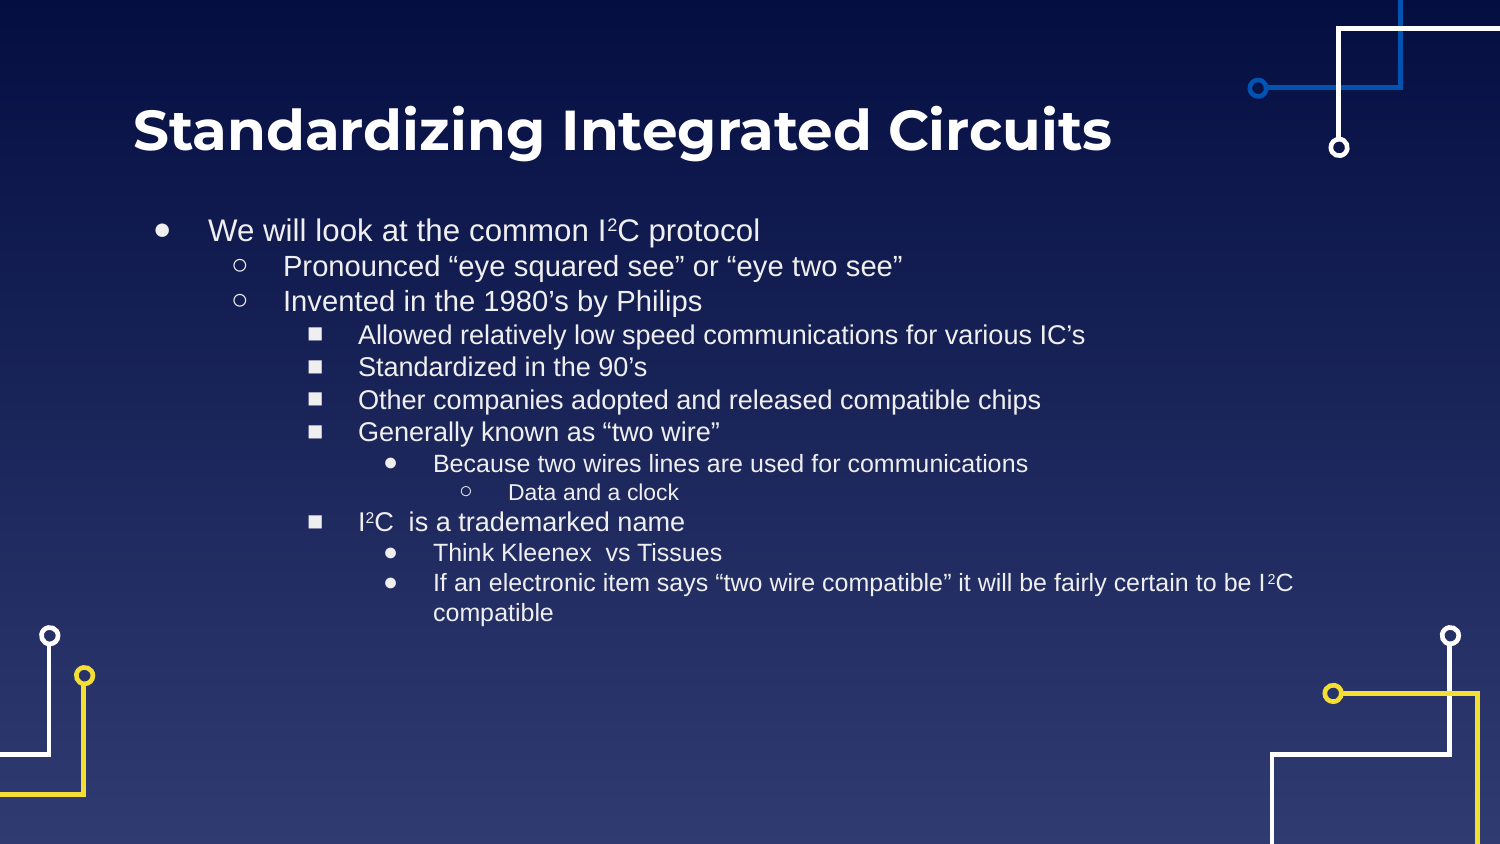

# Standardizing Integrated Circuits
We will look at the common I2C protocol
Pronounced “eye squared see” or “eye two see”
Invented in the 1980’s by Philips
Allowed relatively low speed communications for various IC’s
Standardized in the 90’s
Other companies adopted and released compatible chips
Generally known as “two wire”
Because two wires lines are used for communications
Data and a clock
I2C  is a trademarked name
Think Kleenex  vs Tissues
If an electronic item says “two wire compatible” it will be fairly certain to be I2C compatible